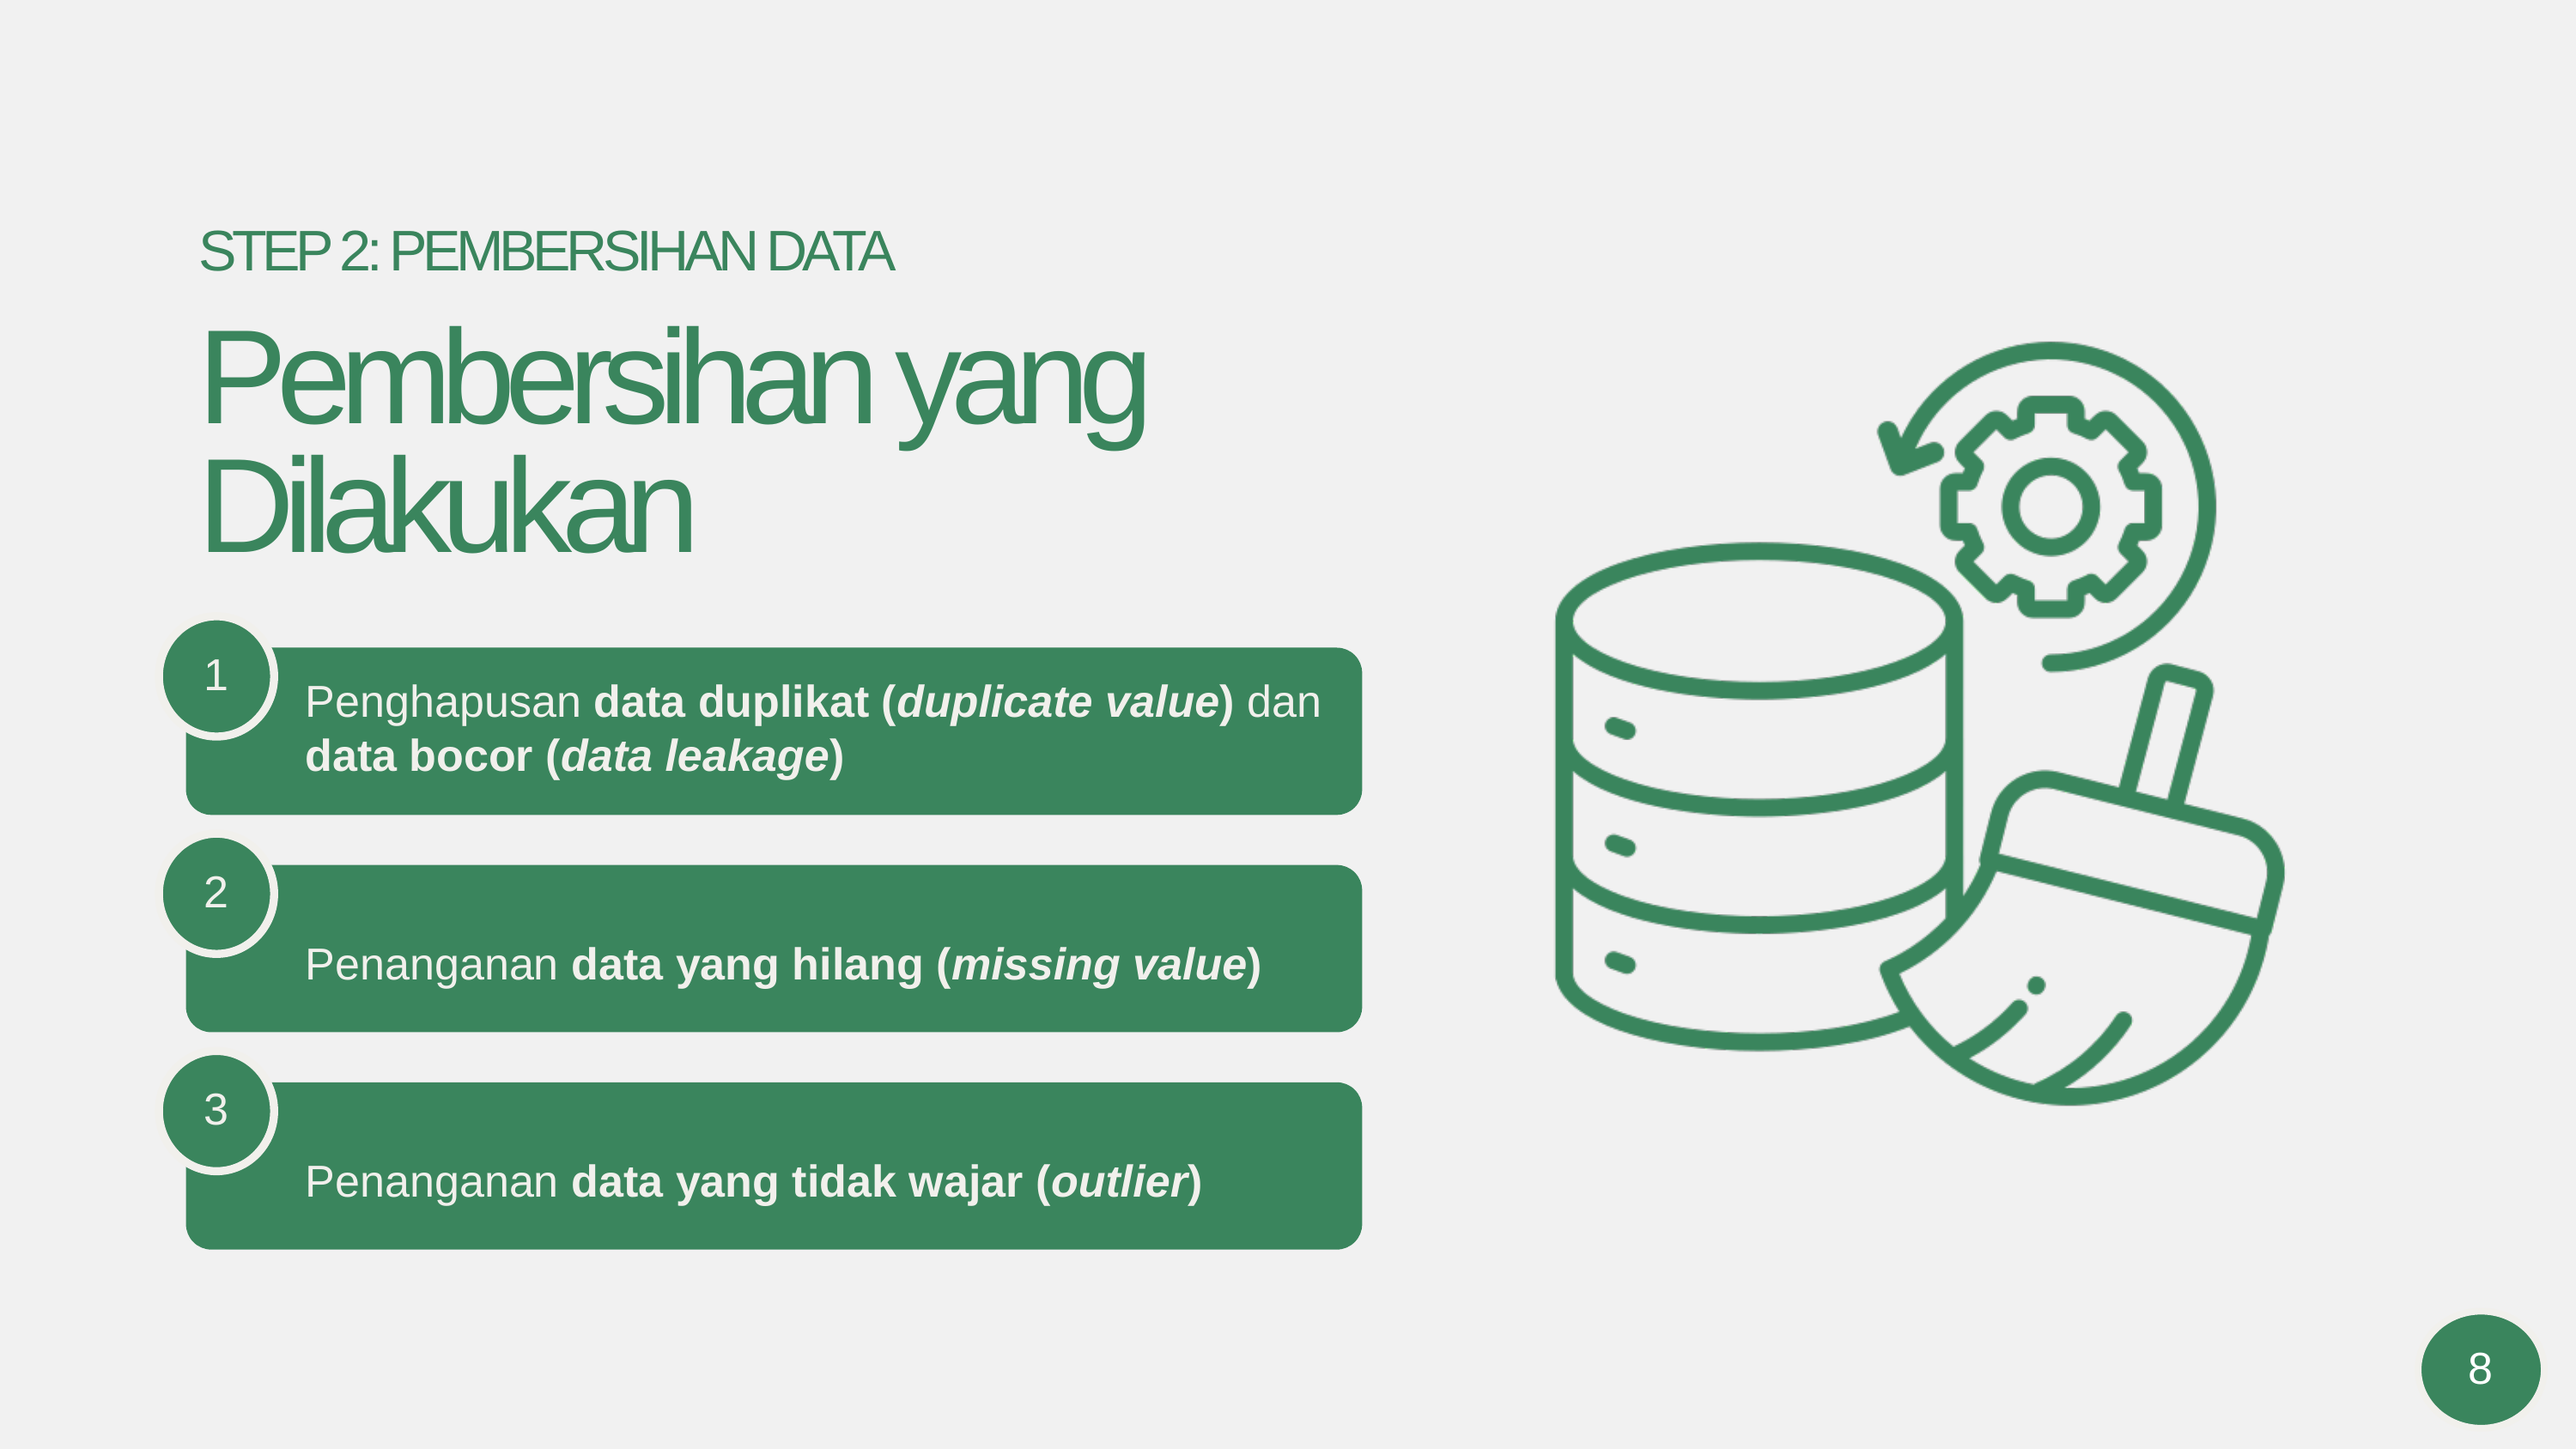

STEP 2: PEMBERSIHAN DATA

Pembersihan yang Dilakukan

1

         Penghapusan data duplikat (duplicate value) dan
         data bocor (data leakage)

2

         Penanganan data yang hilang (missing value)

3

         Penanganan data yang tidak wajar (outlier)

8